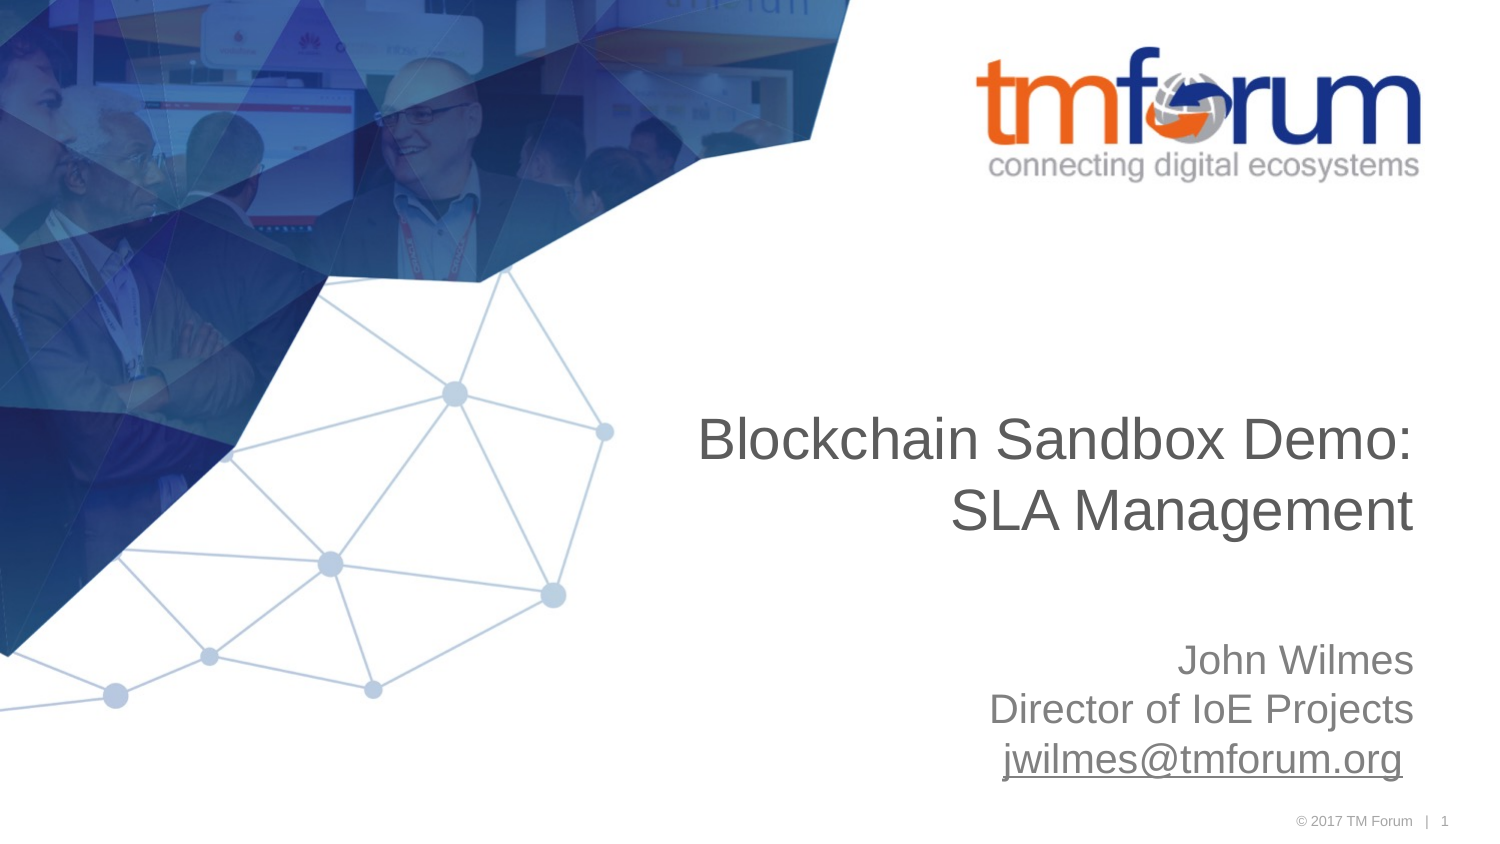

# Blockchain Sandbox Demo: SLA Management
John Wilmes
Director of IoE Projects
jwilmes@tmforum.org